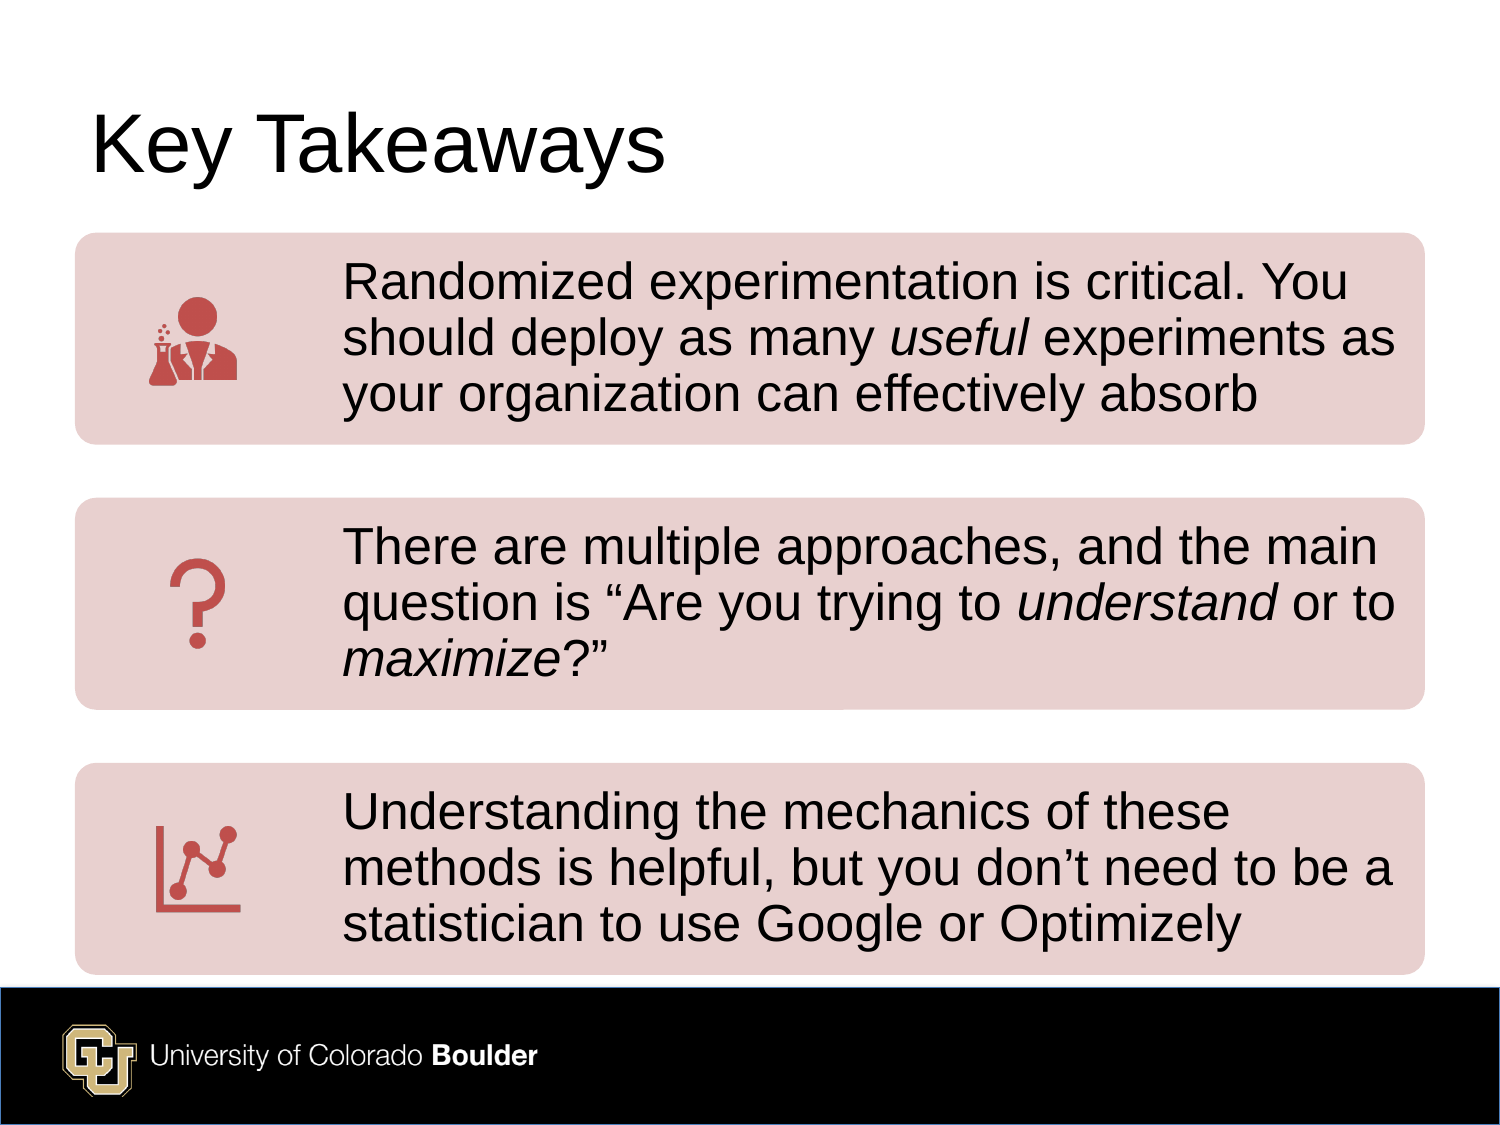

# Key Takeaways
Randomized experimentation is critical. You should deploy as many useful experiments as your organization can effectively absorb
There are multiple approaches, and the main question is “Are you trying to understand or to maximize?”
Understanding the mechanics of these methods is helpful, but you don’t need to be a statistician to use Google or Optimizely